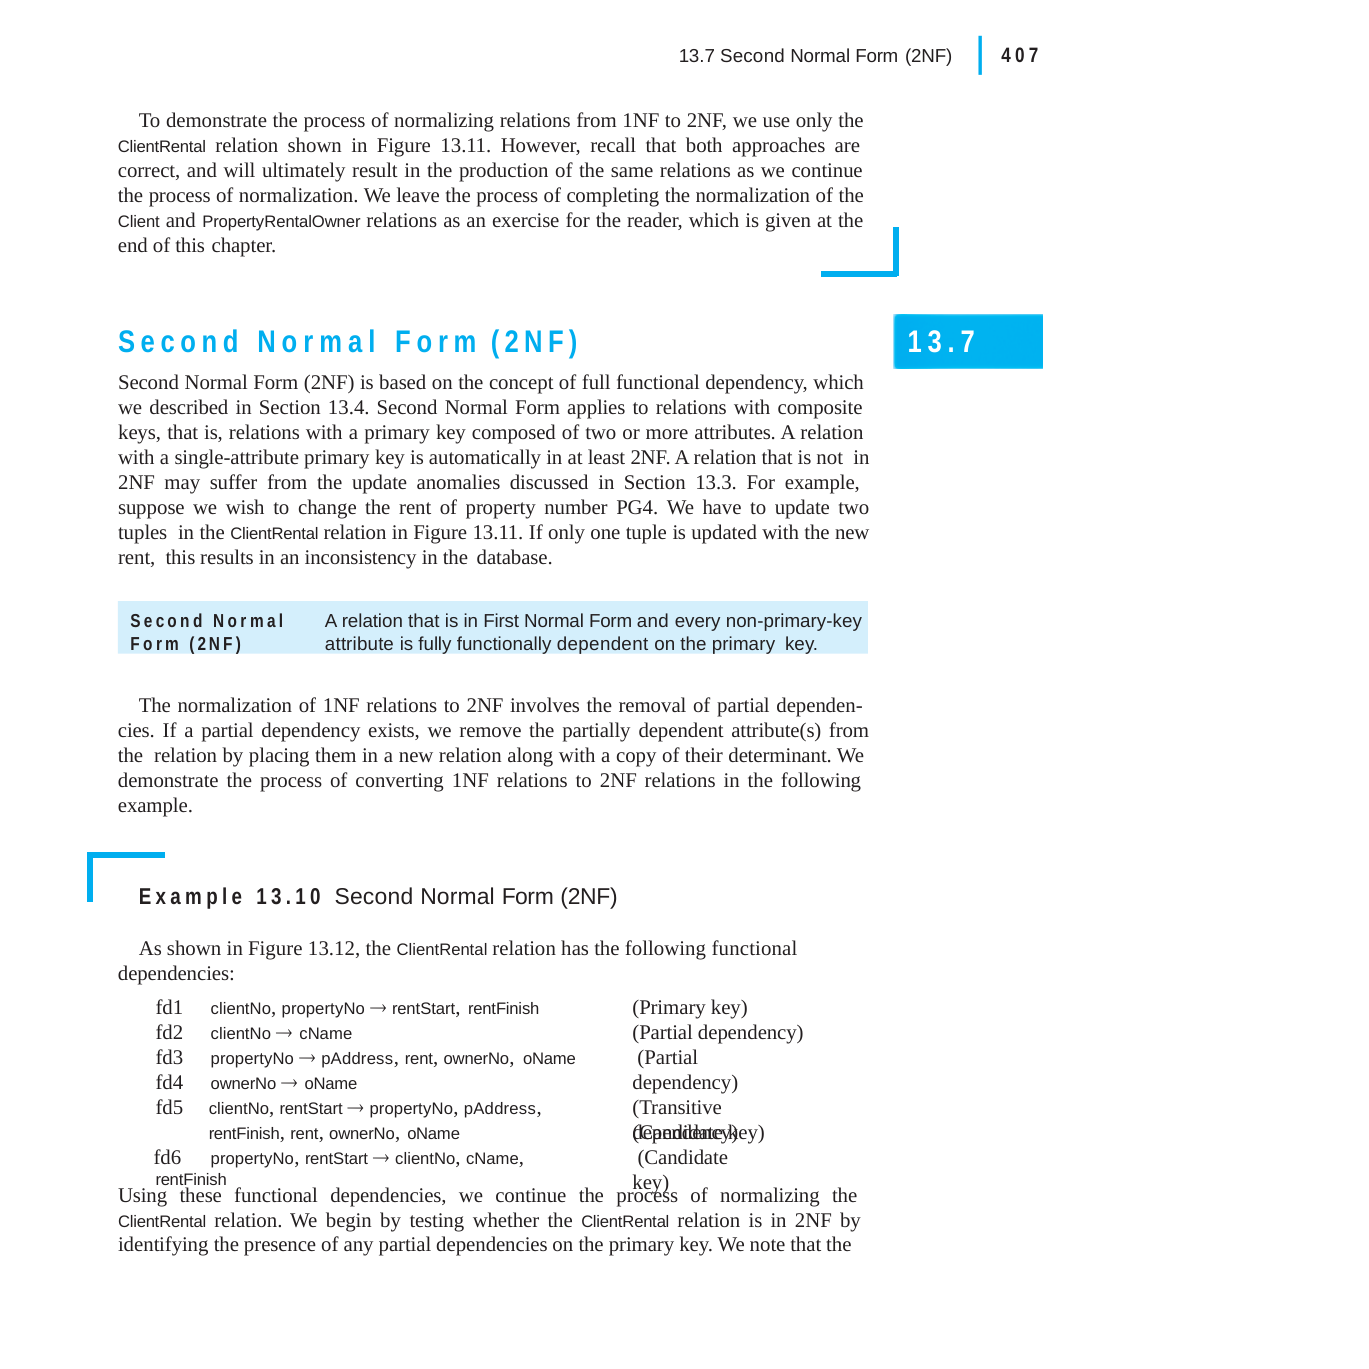

|
407
13.7 Second Normal Form (2NF)
To demonstrate the process of normalizing relations from 1NF to 2NF, we use only the  ClientRental relation shown in Figure 13.11. However, recall that both approaches are  correct, and will ultimately result in the production of the same relations as we continue  the process of normalization. We leave the process of completing the normalization of the  Client and PropertyRentalOwner relations as an exercise for the reader, which is given at the  end of this chapter.

Second Normal Form (2NF)
Second Normal Form (2NF) is based on the concept of full functional dependency, which  we described in Section 13.4. Second Normal Form applies to relations with composite  keys, that is, relations with a primary key composed of two or more attributes. A relation  with a single-attribute primary key is automatically in at least 2NF. A relation that is not  in 2NF may suffer from the update anomalies discussed in Section 13.3. For example,  suppose we wish to change the rent of property number PG4. We have to update two tuples  in the ClientRental relation in Figure 13.11. If only one tuple is updated with the new rent,  this results in an inconsistency in the database.

13.7
Second Normal	A relation that is in First Normal Form and every non-primary-key
Form (2NF)	attribute is fully functionally dependent on the primary key.
The normalization of 1NF relations to 2NF involves the removal of partial dependen-  cies. If a partial dependency exists, we remove the partially dependent attribute(s) from the  relation by placing them in a new relation along with a copy of their determinant. We  demonstrate the process of converting 1NF relations to 2NF relations in the following  example.

Example 13.10 Second Normal Form (2NF)

As shown in Figure 13.12, the ClientRental relation has the following functional  dependencies:

fd1	clientNo, propertyNo → rentStart, rentFinish
fd2	clientNo → cName
fd3	propertyNo → pAddress, rent, ownerNo, oName
fd4	ownerNo → oName
fd5	clientNo, rentStart → propertyNo, pAddress,  rentFinish, rent, ownerNo, oName
fd6	propertyNo, rentStart → clientNo, cName, rentFinish
(Primary key)  (Partial dependency)  (Partial dependency)
(Transitive dependency)
(Candidate key)  (Candidate key)
Using these functional dependencies, we continue the process of normalizing the  ClientRental relation. We begin by testing whether the ClientRental relation is in 2NF by  identifying the presence of any partial dependencies on the primary key. We note that the